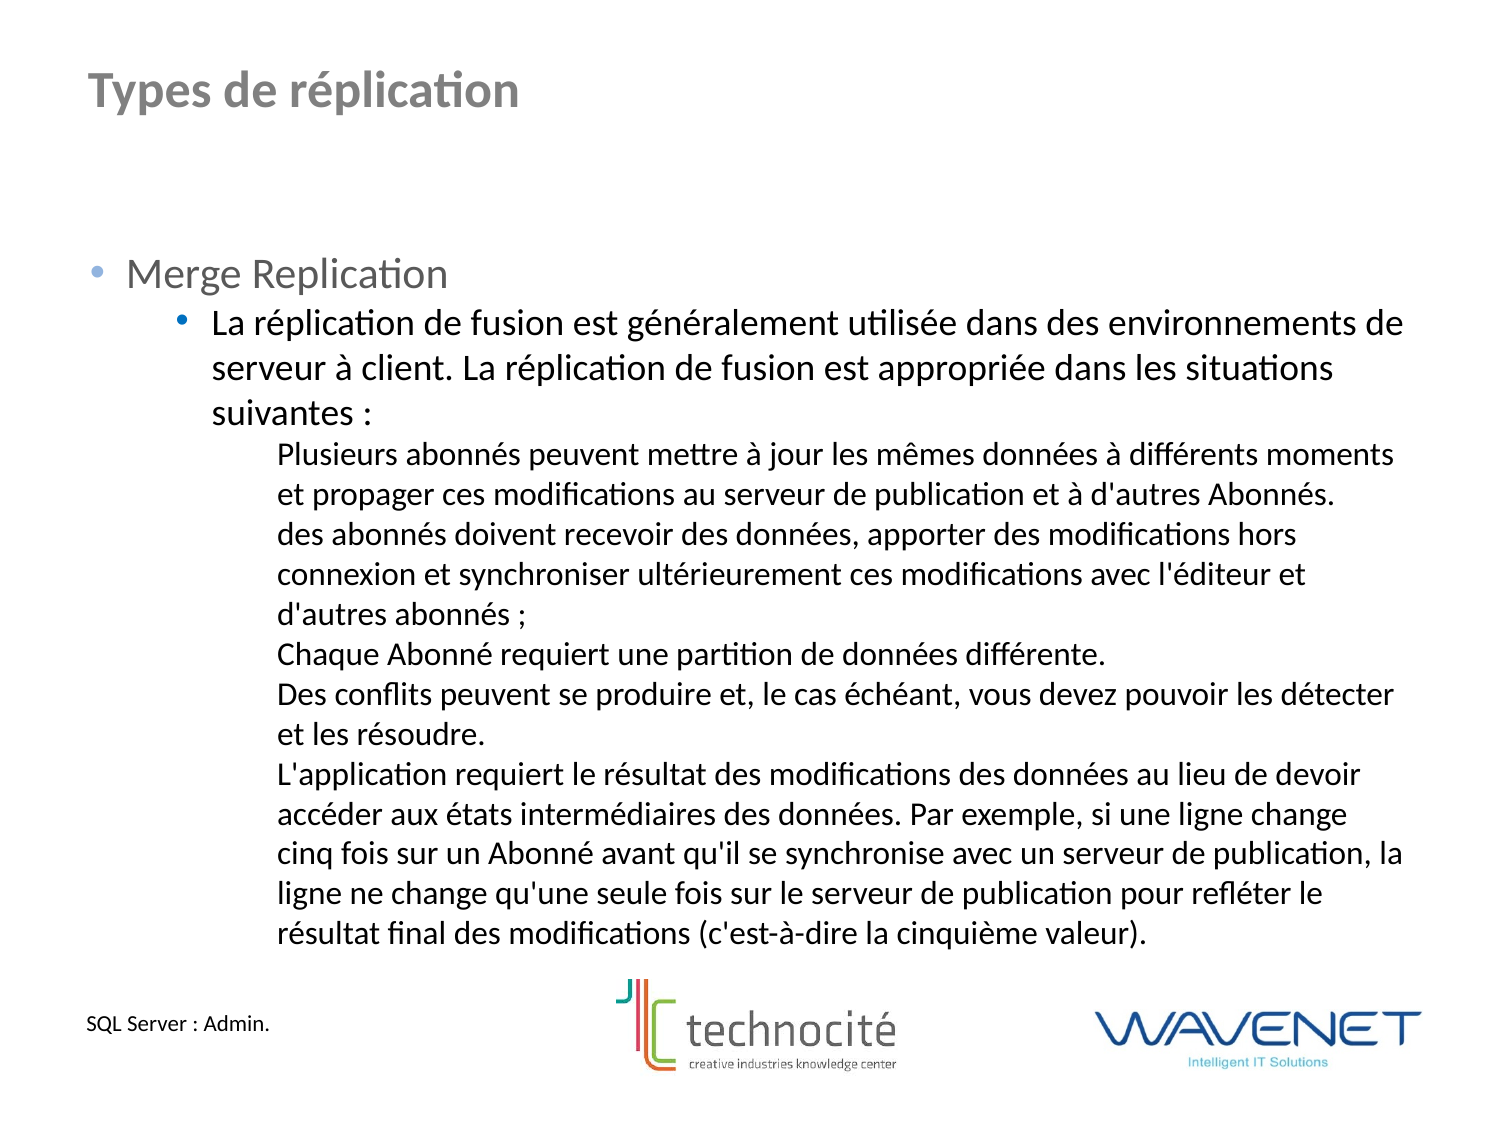

Types de réplication
Merge Replication
La réplication de fusion est généralement utilisée dans des environnements de serveur à client. La réplication de fusion est appropriée dans les situations suivantes :
Plusieurs abonnés peuvent mettre à jour les mêmes données à différents moments et propager ces modifications au serveur de publication et à d'autres Abonnés.
des abonnés doivent recevoir des données, apporter des modifications hors connexion et synchroniser ultérieurement ces modifications avec l'éditeur et d'autres abonnés ;
Chaque Abonné requiert une partition de données différente.
Des conflits peuvent se produire et, le cas échéant, vous devez pouvoir les détecter et les résoudre.
L'application requiert le résultat des modifications des données au lieu de devoir accéder aux états intermédiaires des données. Par exemple, si une ligne change cinq fois sur un Abonné avant qu'il se synchronise avec un serveur de publication, la ligne ne change qu'une seule fois sur le serveur de publication pour refléter le résultat final des modifications (c'est-à-dire la cinquième valeur).
SQL Server : Admin.